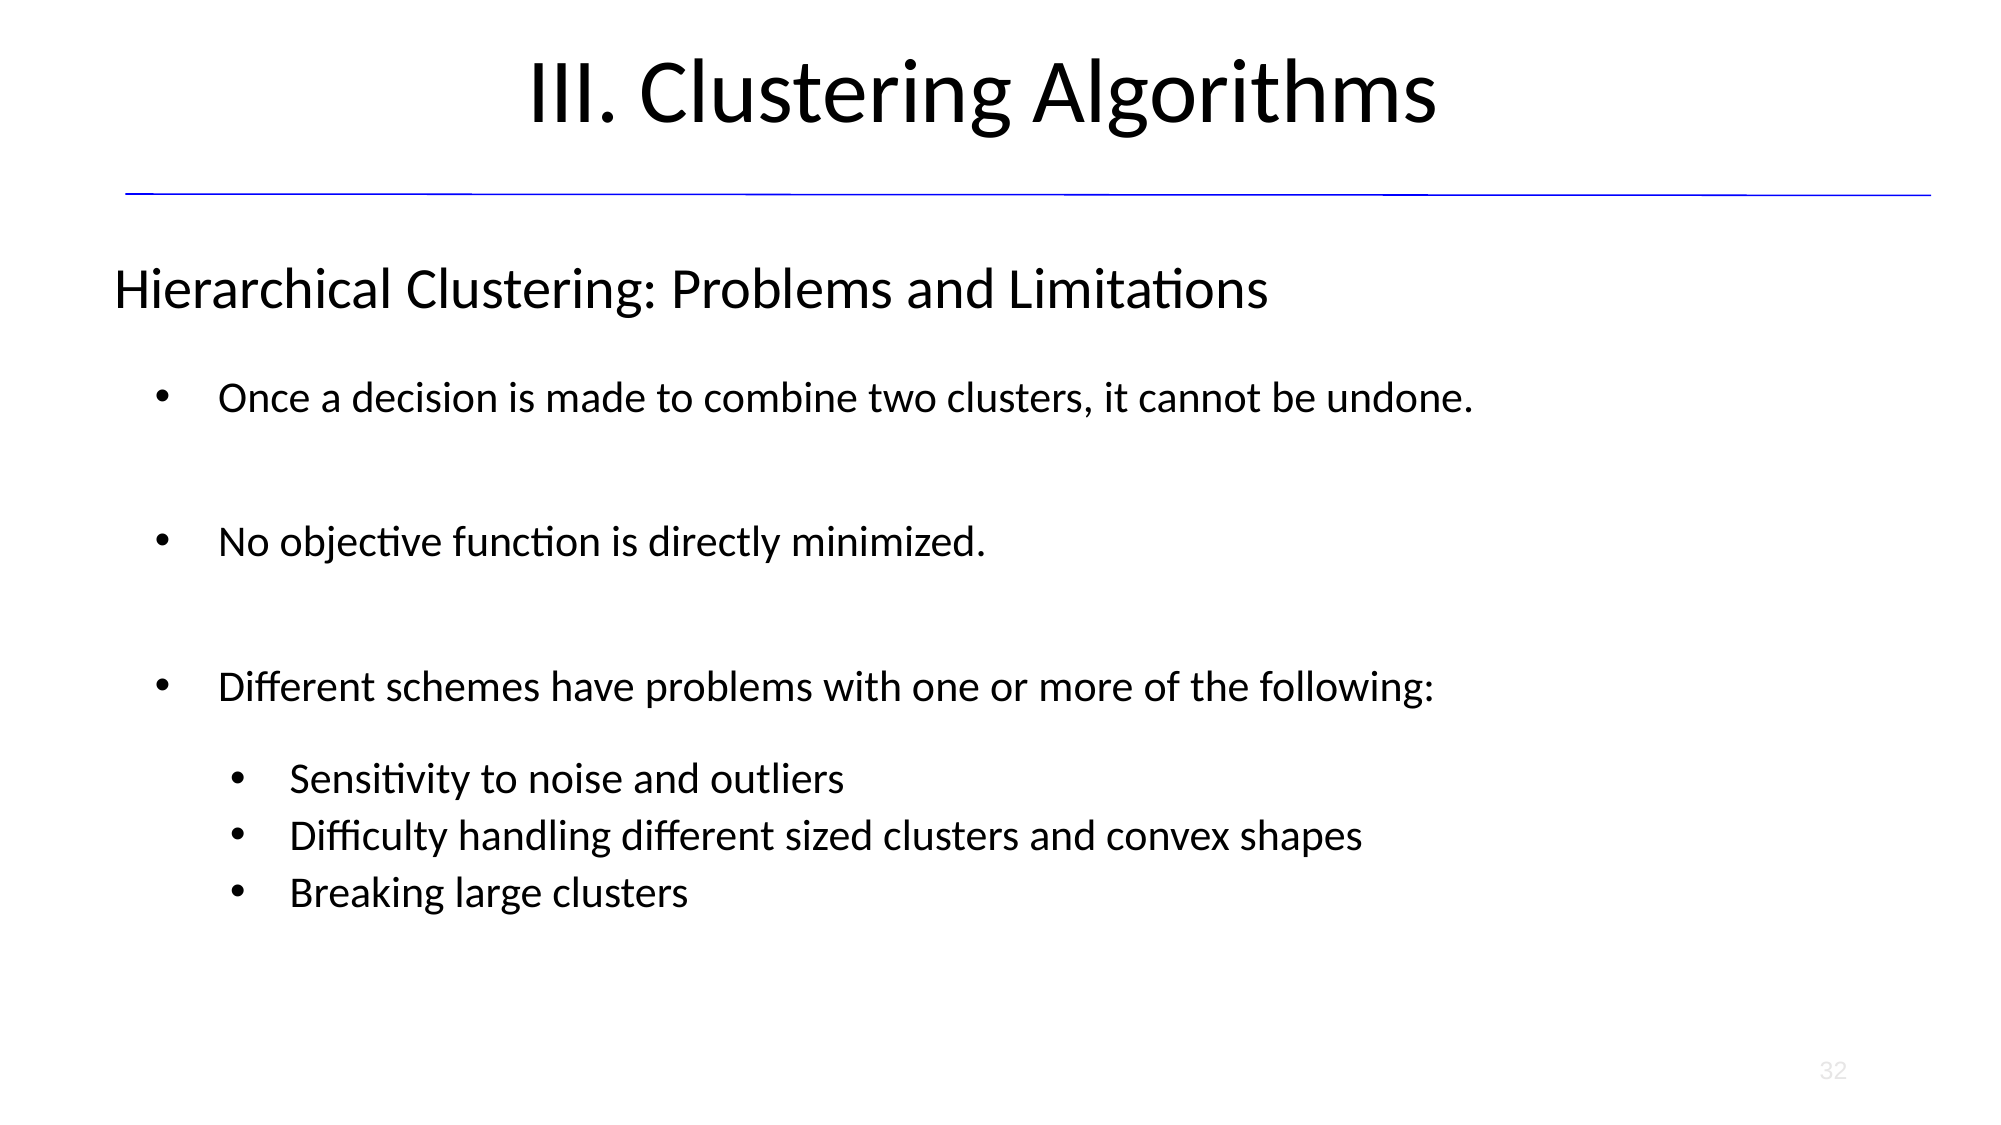

III. Clustering Algorithms
# Hierarchical Clustering: Problems and Limitations
Once a decision is made to combine two clusters, it cannot be undone.

No objective function is directly minimized.

Different schemes have problems with one or more of the following:

Sensitivity to noise and outliers
Difficulty handling different sized clusters and convex shapes
Breaking large clusters
32